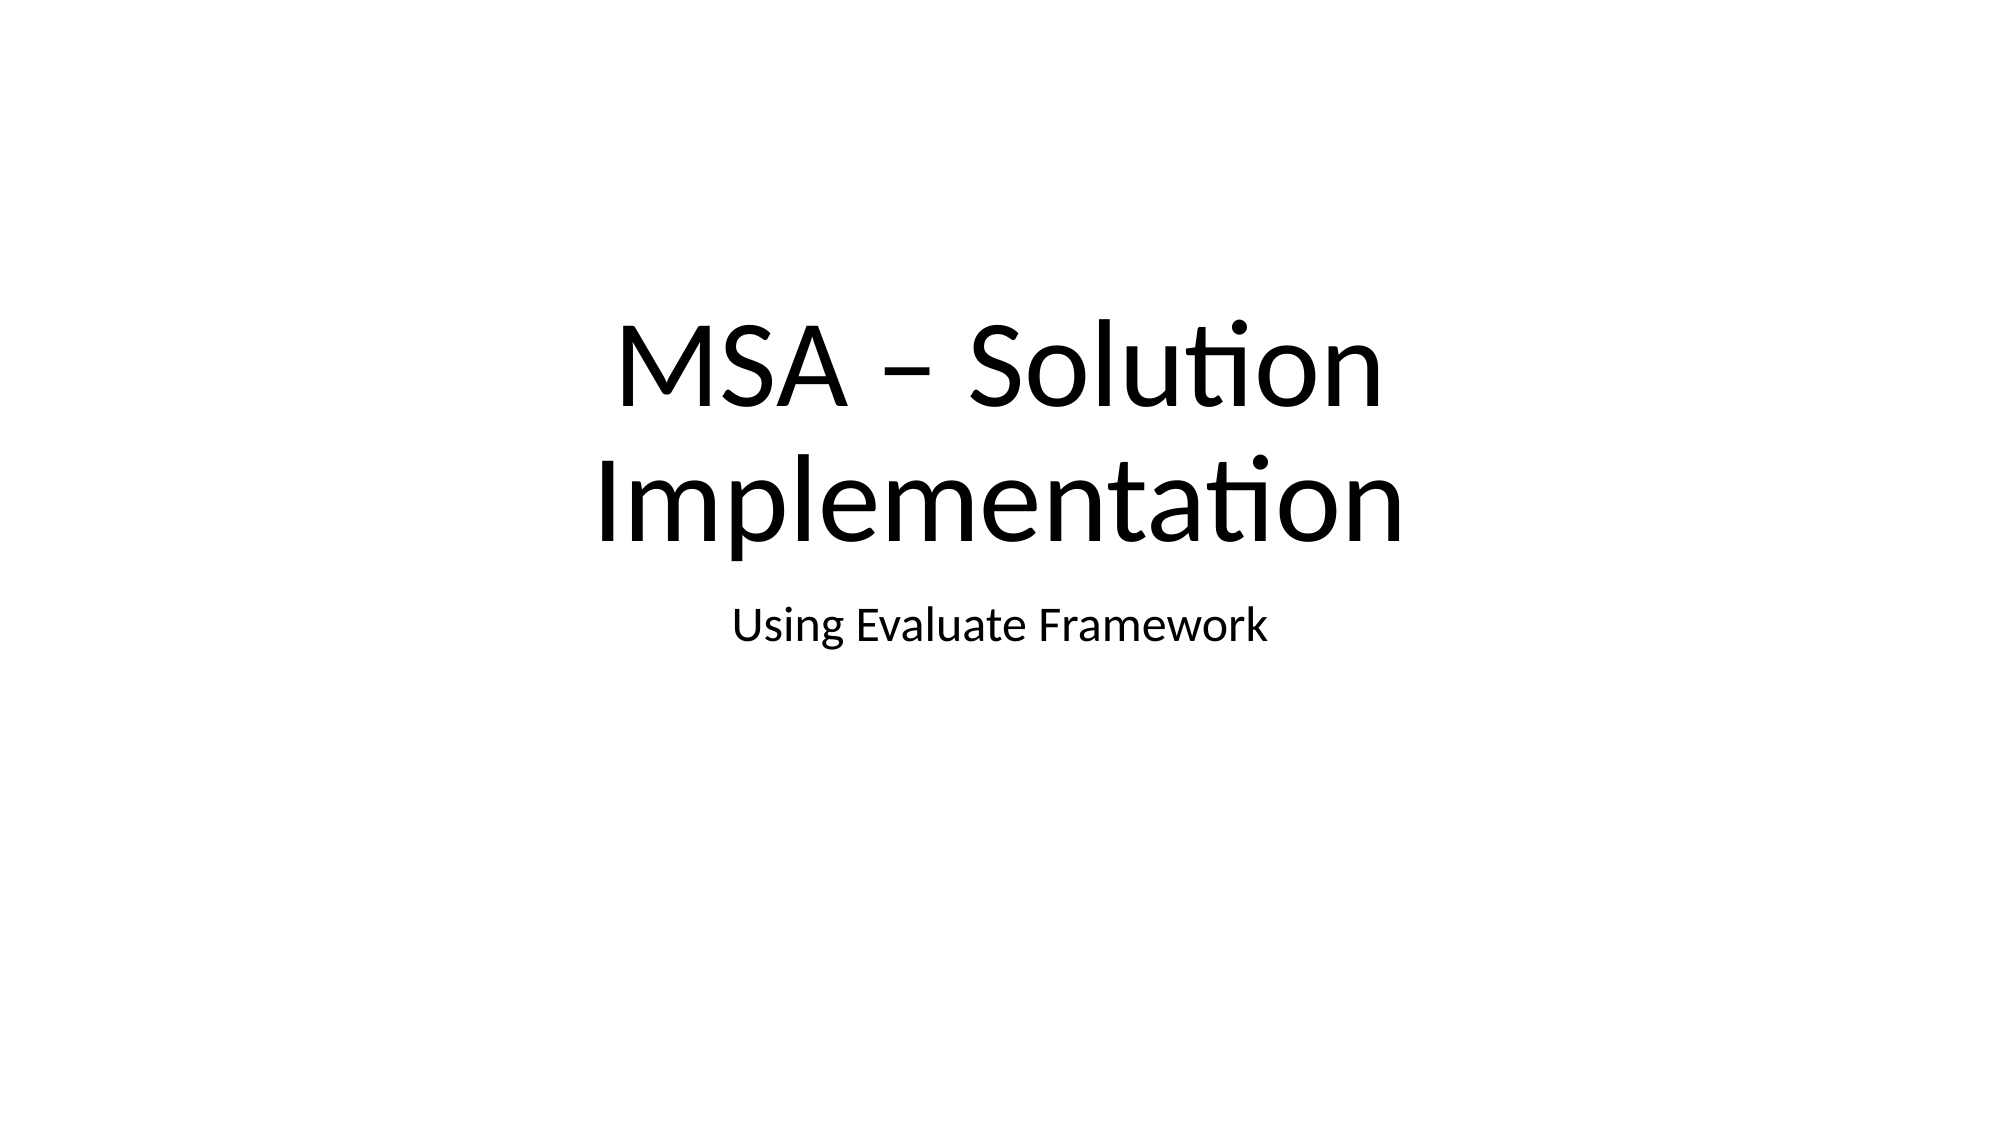

# MSA – Solution Implementation
Using Evaluate Framework